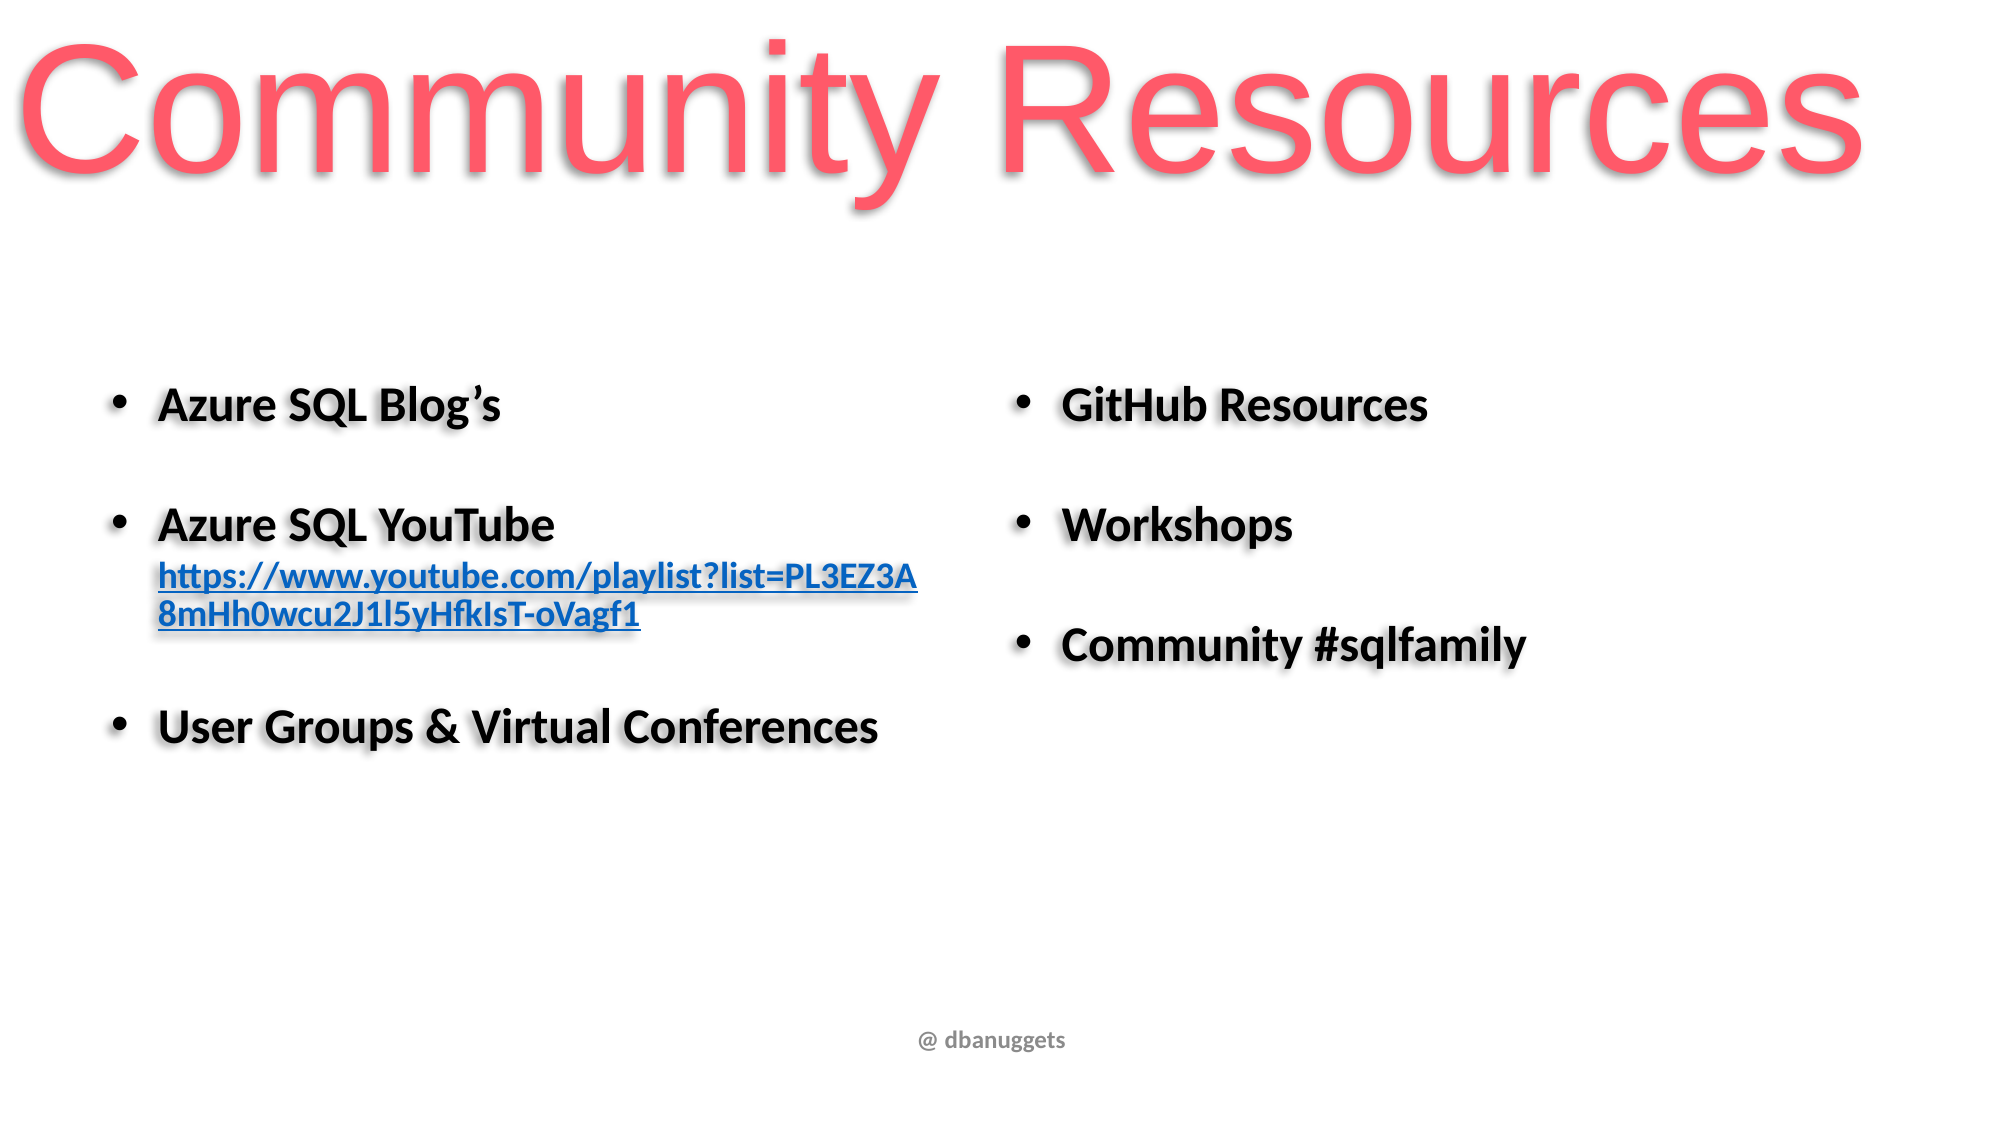

Community Resources
Azure SQL Blog’s
Azure SQL YouTube
https://www.youtube.com/playlist?list=PL3EZ3A8mHh0wcu2J1l5yHfkIsT-oVagf1

User Groups & Virtual Conferences
GitHub Resources
Workshops
Community #sqlfamily
@ dbanuggets